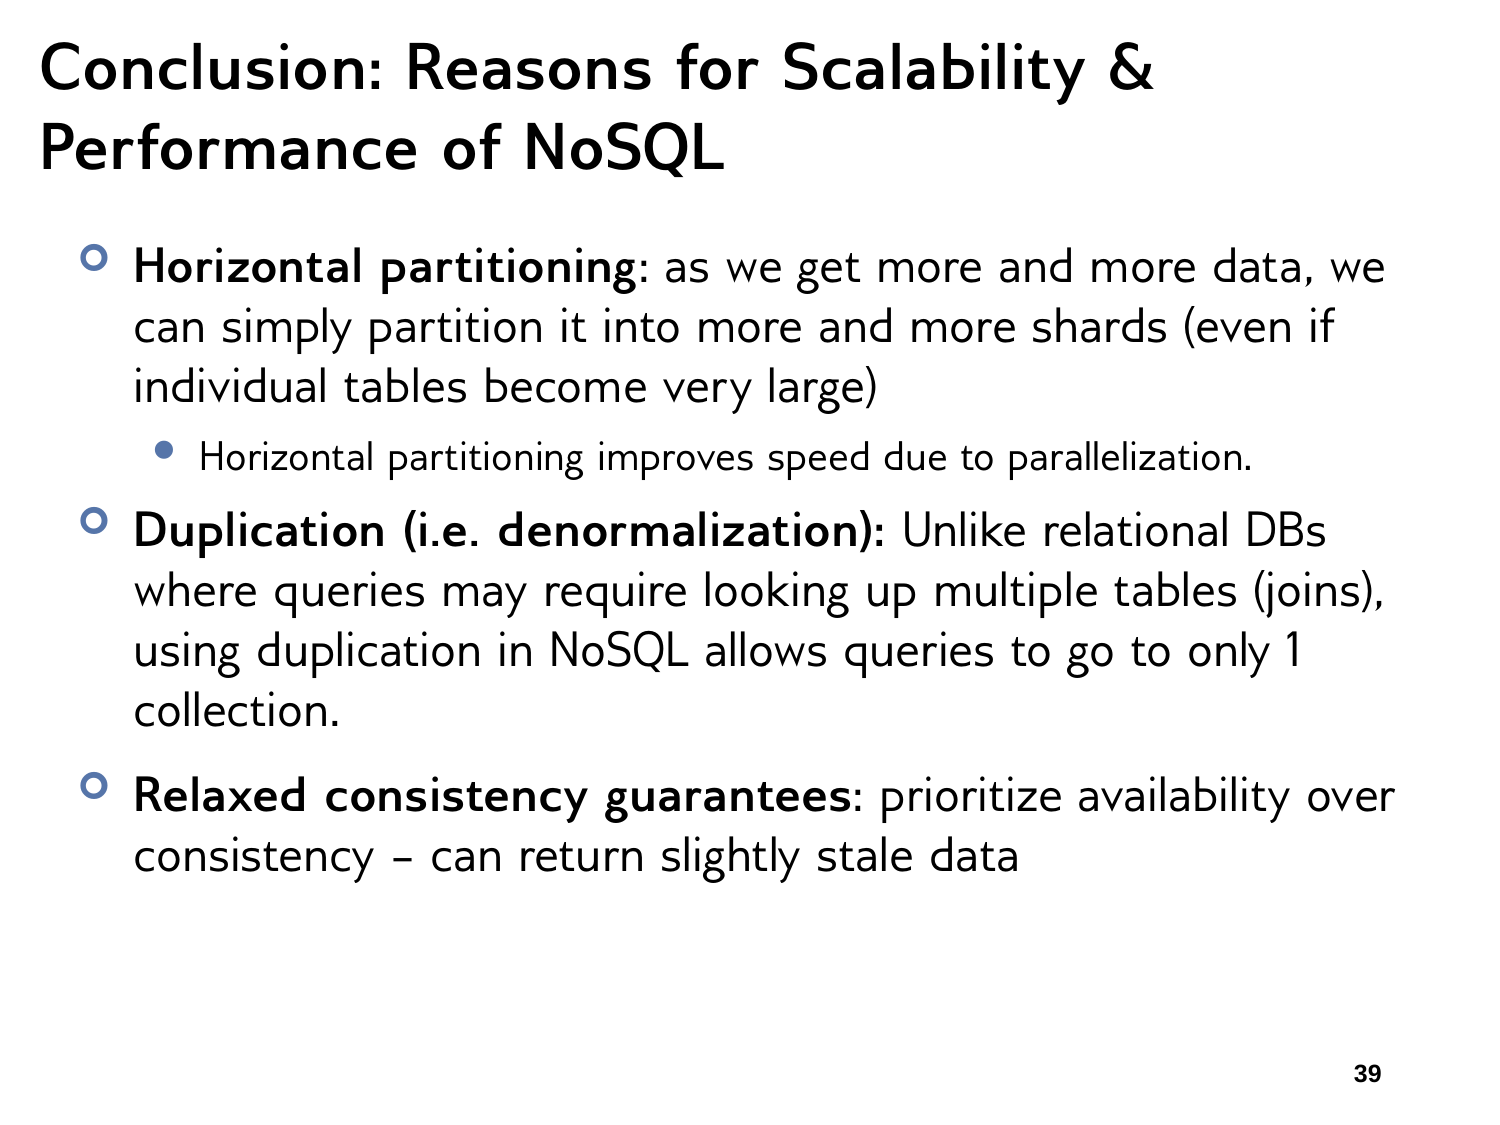

# Conclusion: Reasons for Scalability & Performance of NoSQL
Horizontal partitioning: as we get more and more data, we can simply partition it into more and more shards (even if individual tables become very large)
Horizontal partitioning improves speed due to parallelization.
Duplication (i.e. denormalization): Unlike relational DBs where queries may require looking up multiple tables (joins), using duplication in NoSQL allows queries to go to only 1 collection.
Relaxed consistency guarantees: prioritize availability over consistency – can return slightly stale data
39